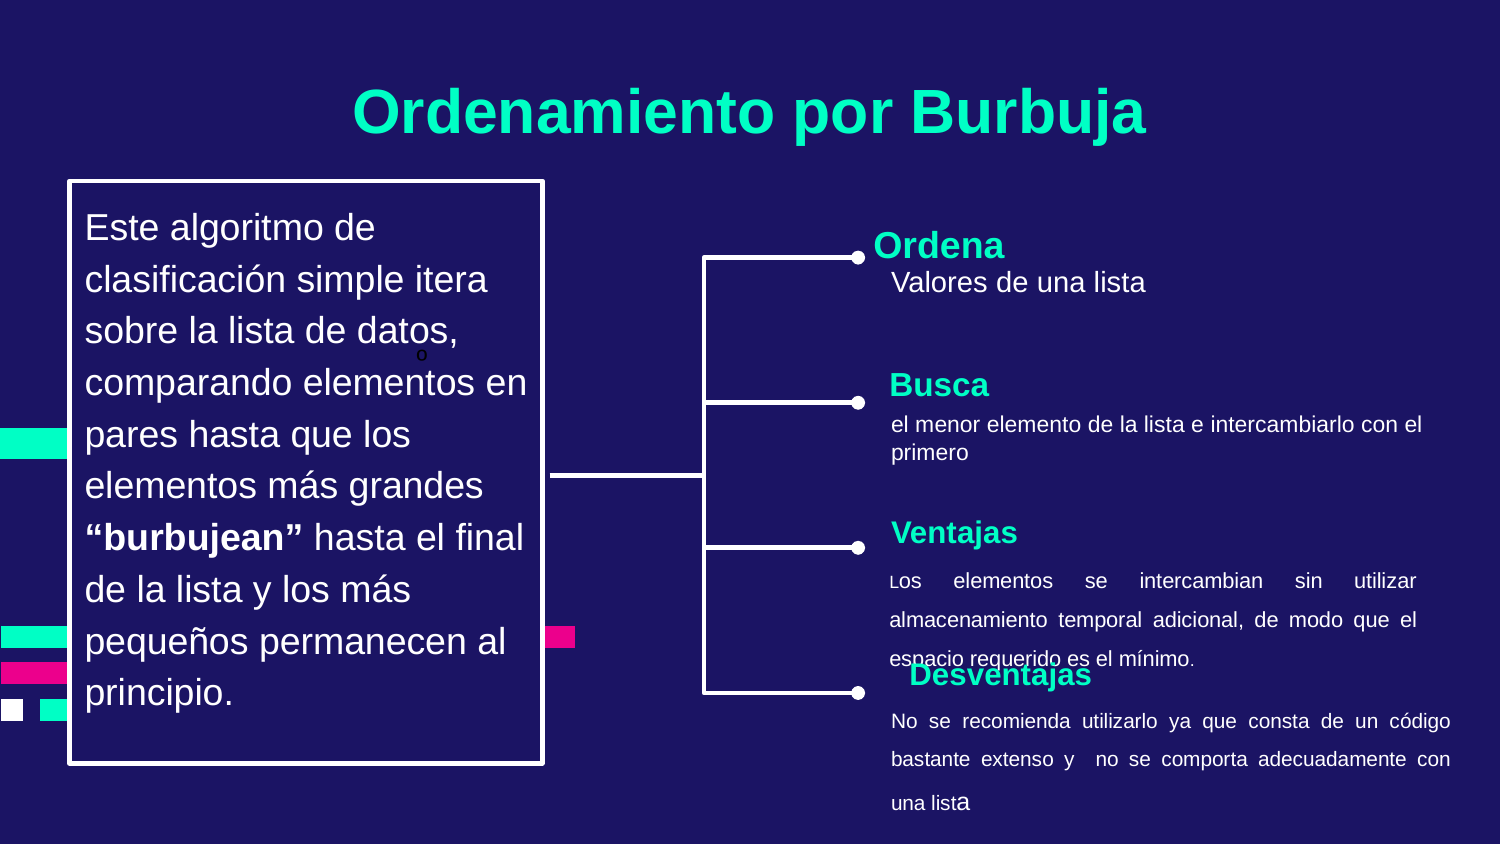

# Ordenamiento por Burbuja
Este algoritmo de clasificación simple itera sobre la lista de datos, comparando elementos en pares hasta que los elementos más grandes “burbujean” hasta el final de la lista y los más pequeños permanecen al principio.

Ordena
Valores de una lista

º
Busca
HTML5
el menor elemento de la lista e intercambiarlo con el primero

Saturn is composed of hydrogen and helium
Ventajas

Los elementos se intercambian sin utilizar almacenamiento temporal adicional, de modo que el espacio requerido es el mínimo.

Desventajas

No se recomienda utilizarlo ya que consta de un código bastante extenso y  no se comporta adecuadamente con una lista